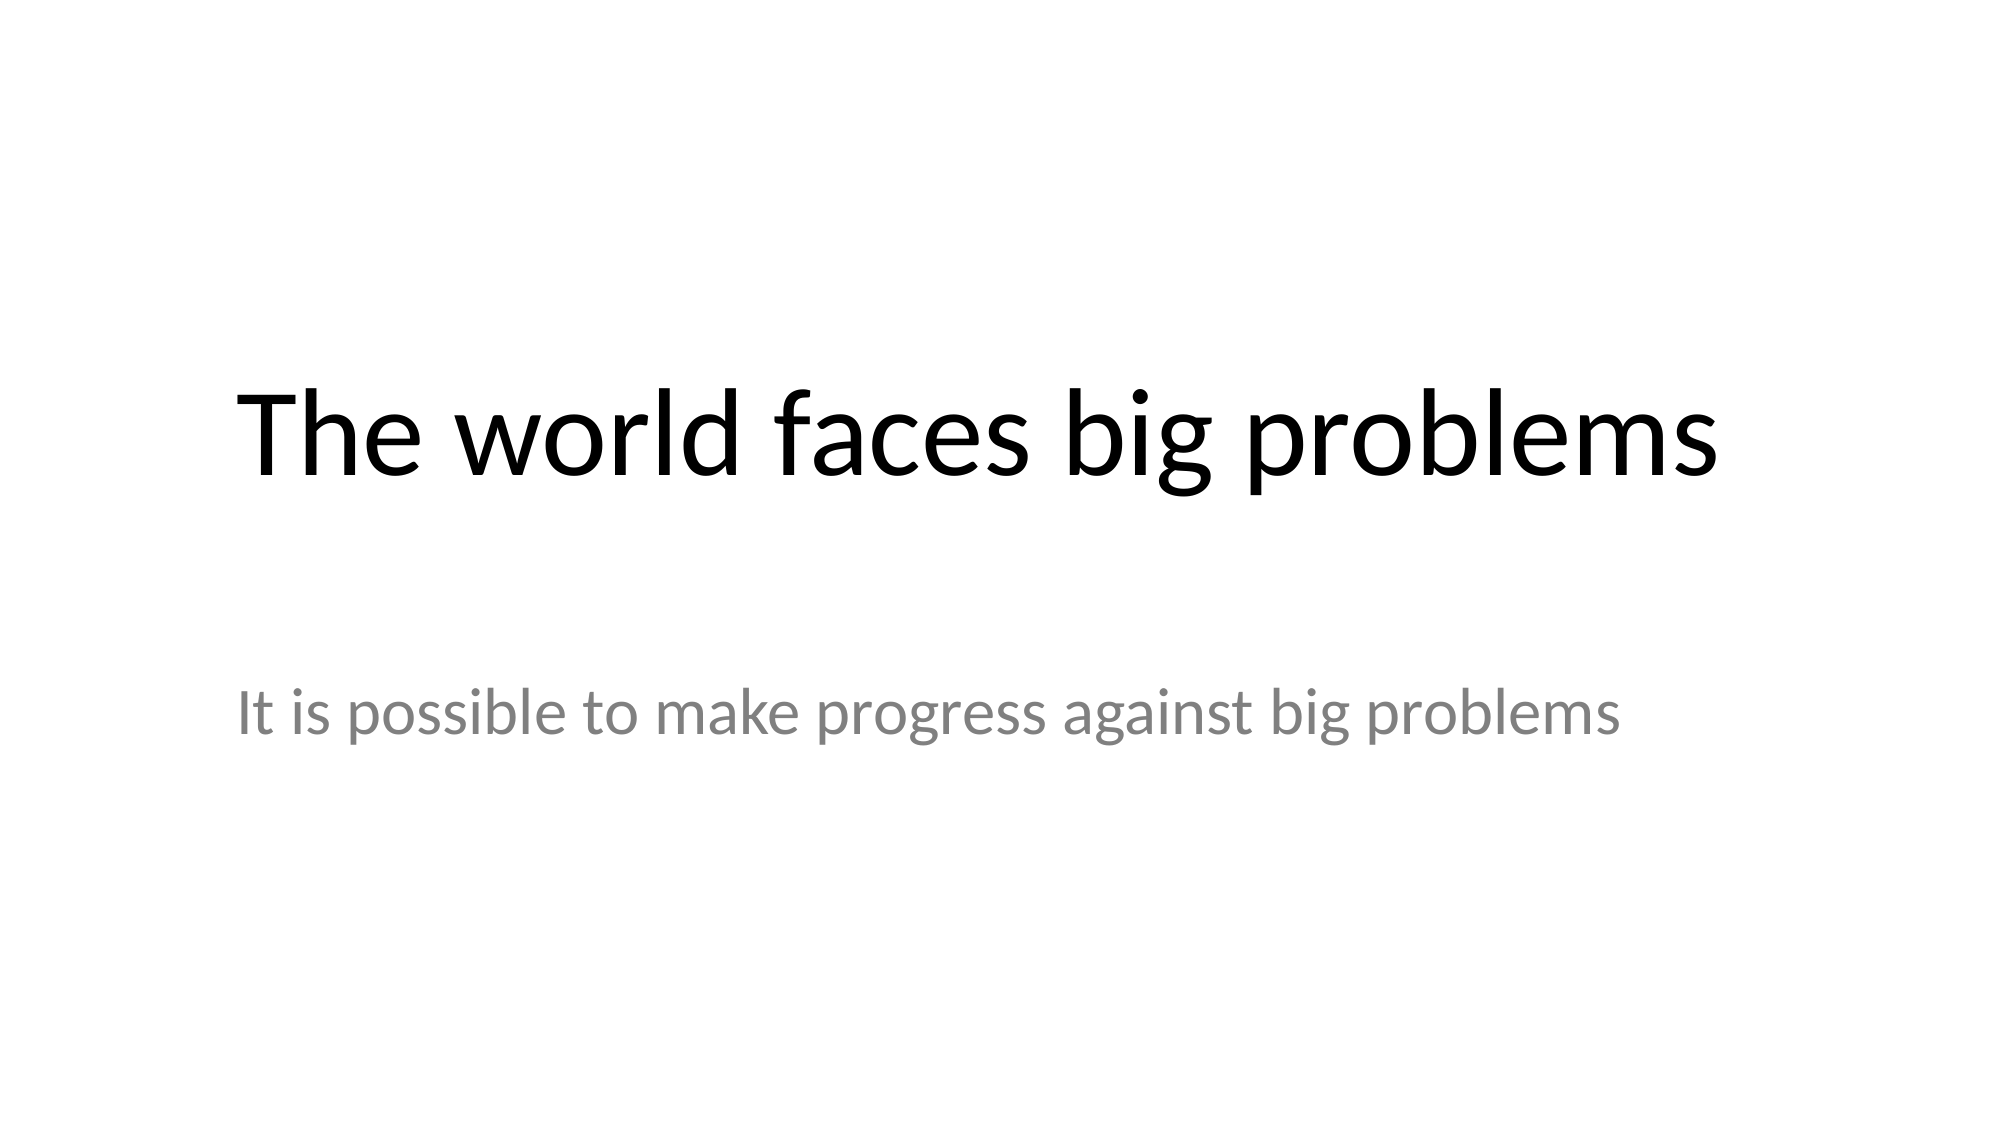

# The world faces big problems
It is possible to make progress against big problems